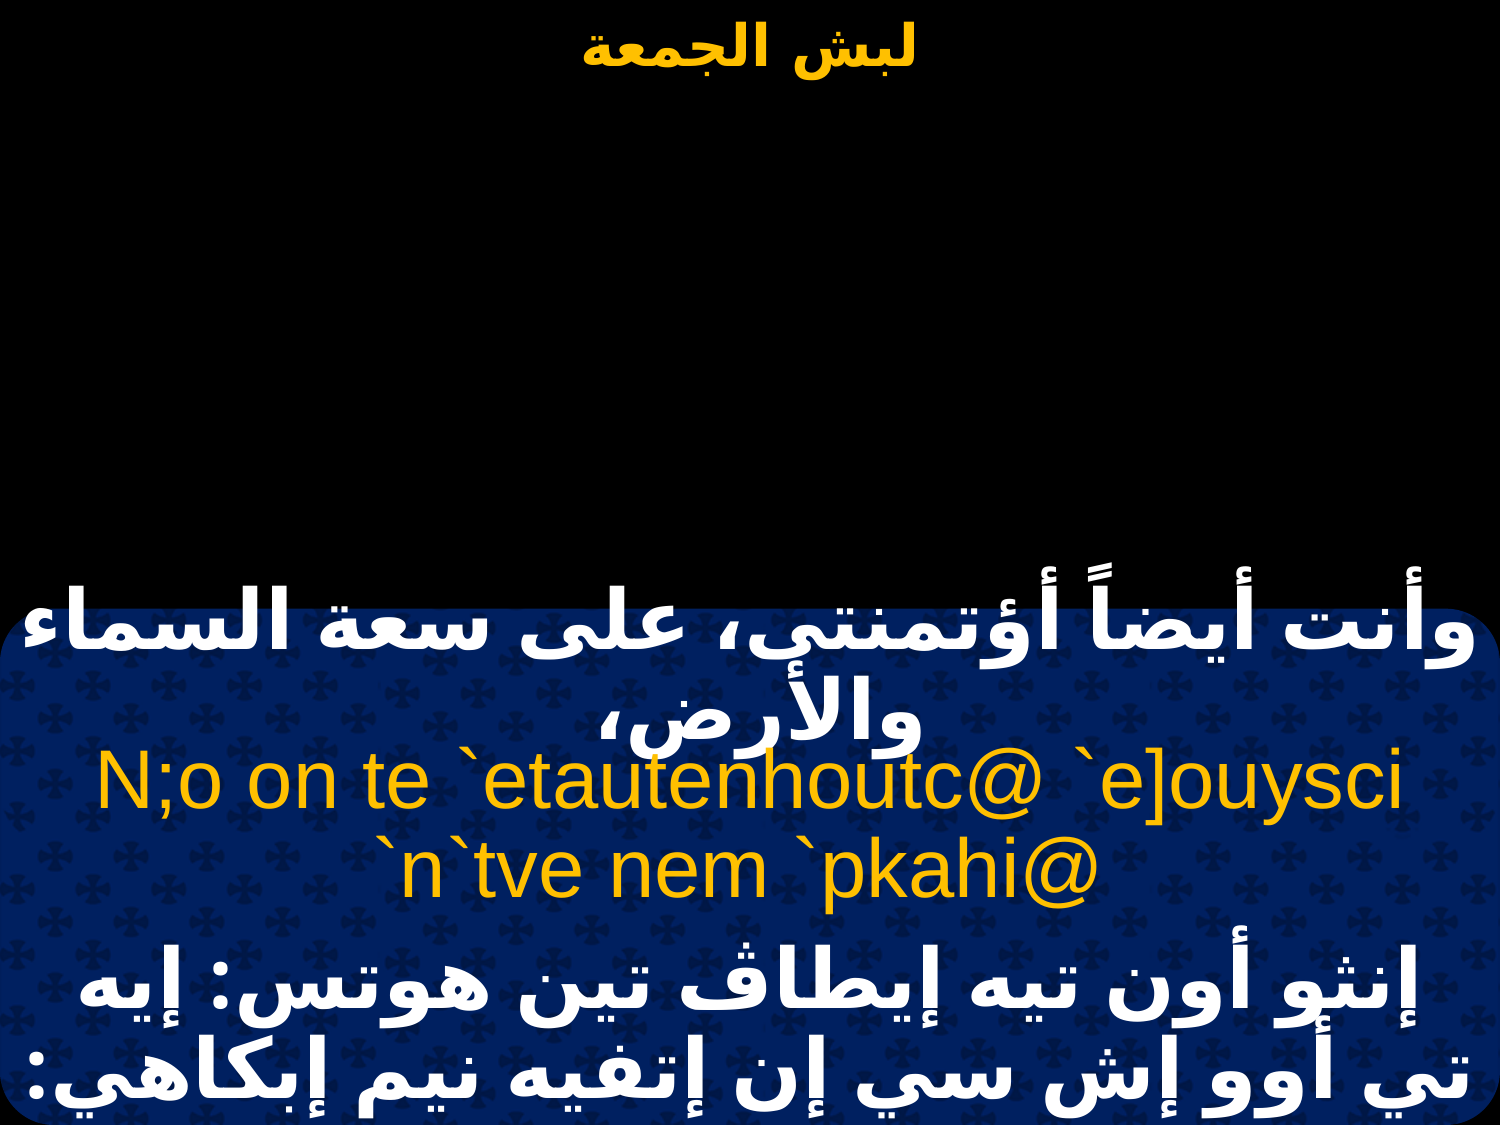

#
وأنت أيضاً أؤتمنتى، على سعة السماء والأرض،
N;o on te `etautenhoutc@ `e]ouysci `n`tve nem `pkahi@
إنثو أون تيه إيطاڤ تين هوتس: إيه تي أوو إش سي إن إتفيه نيم إبكاهي: